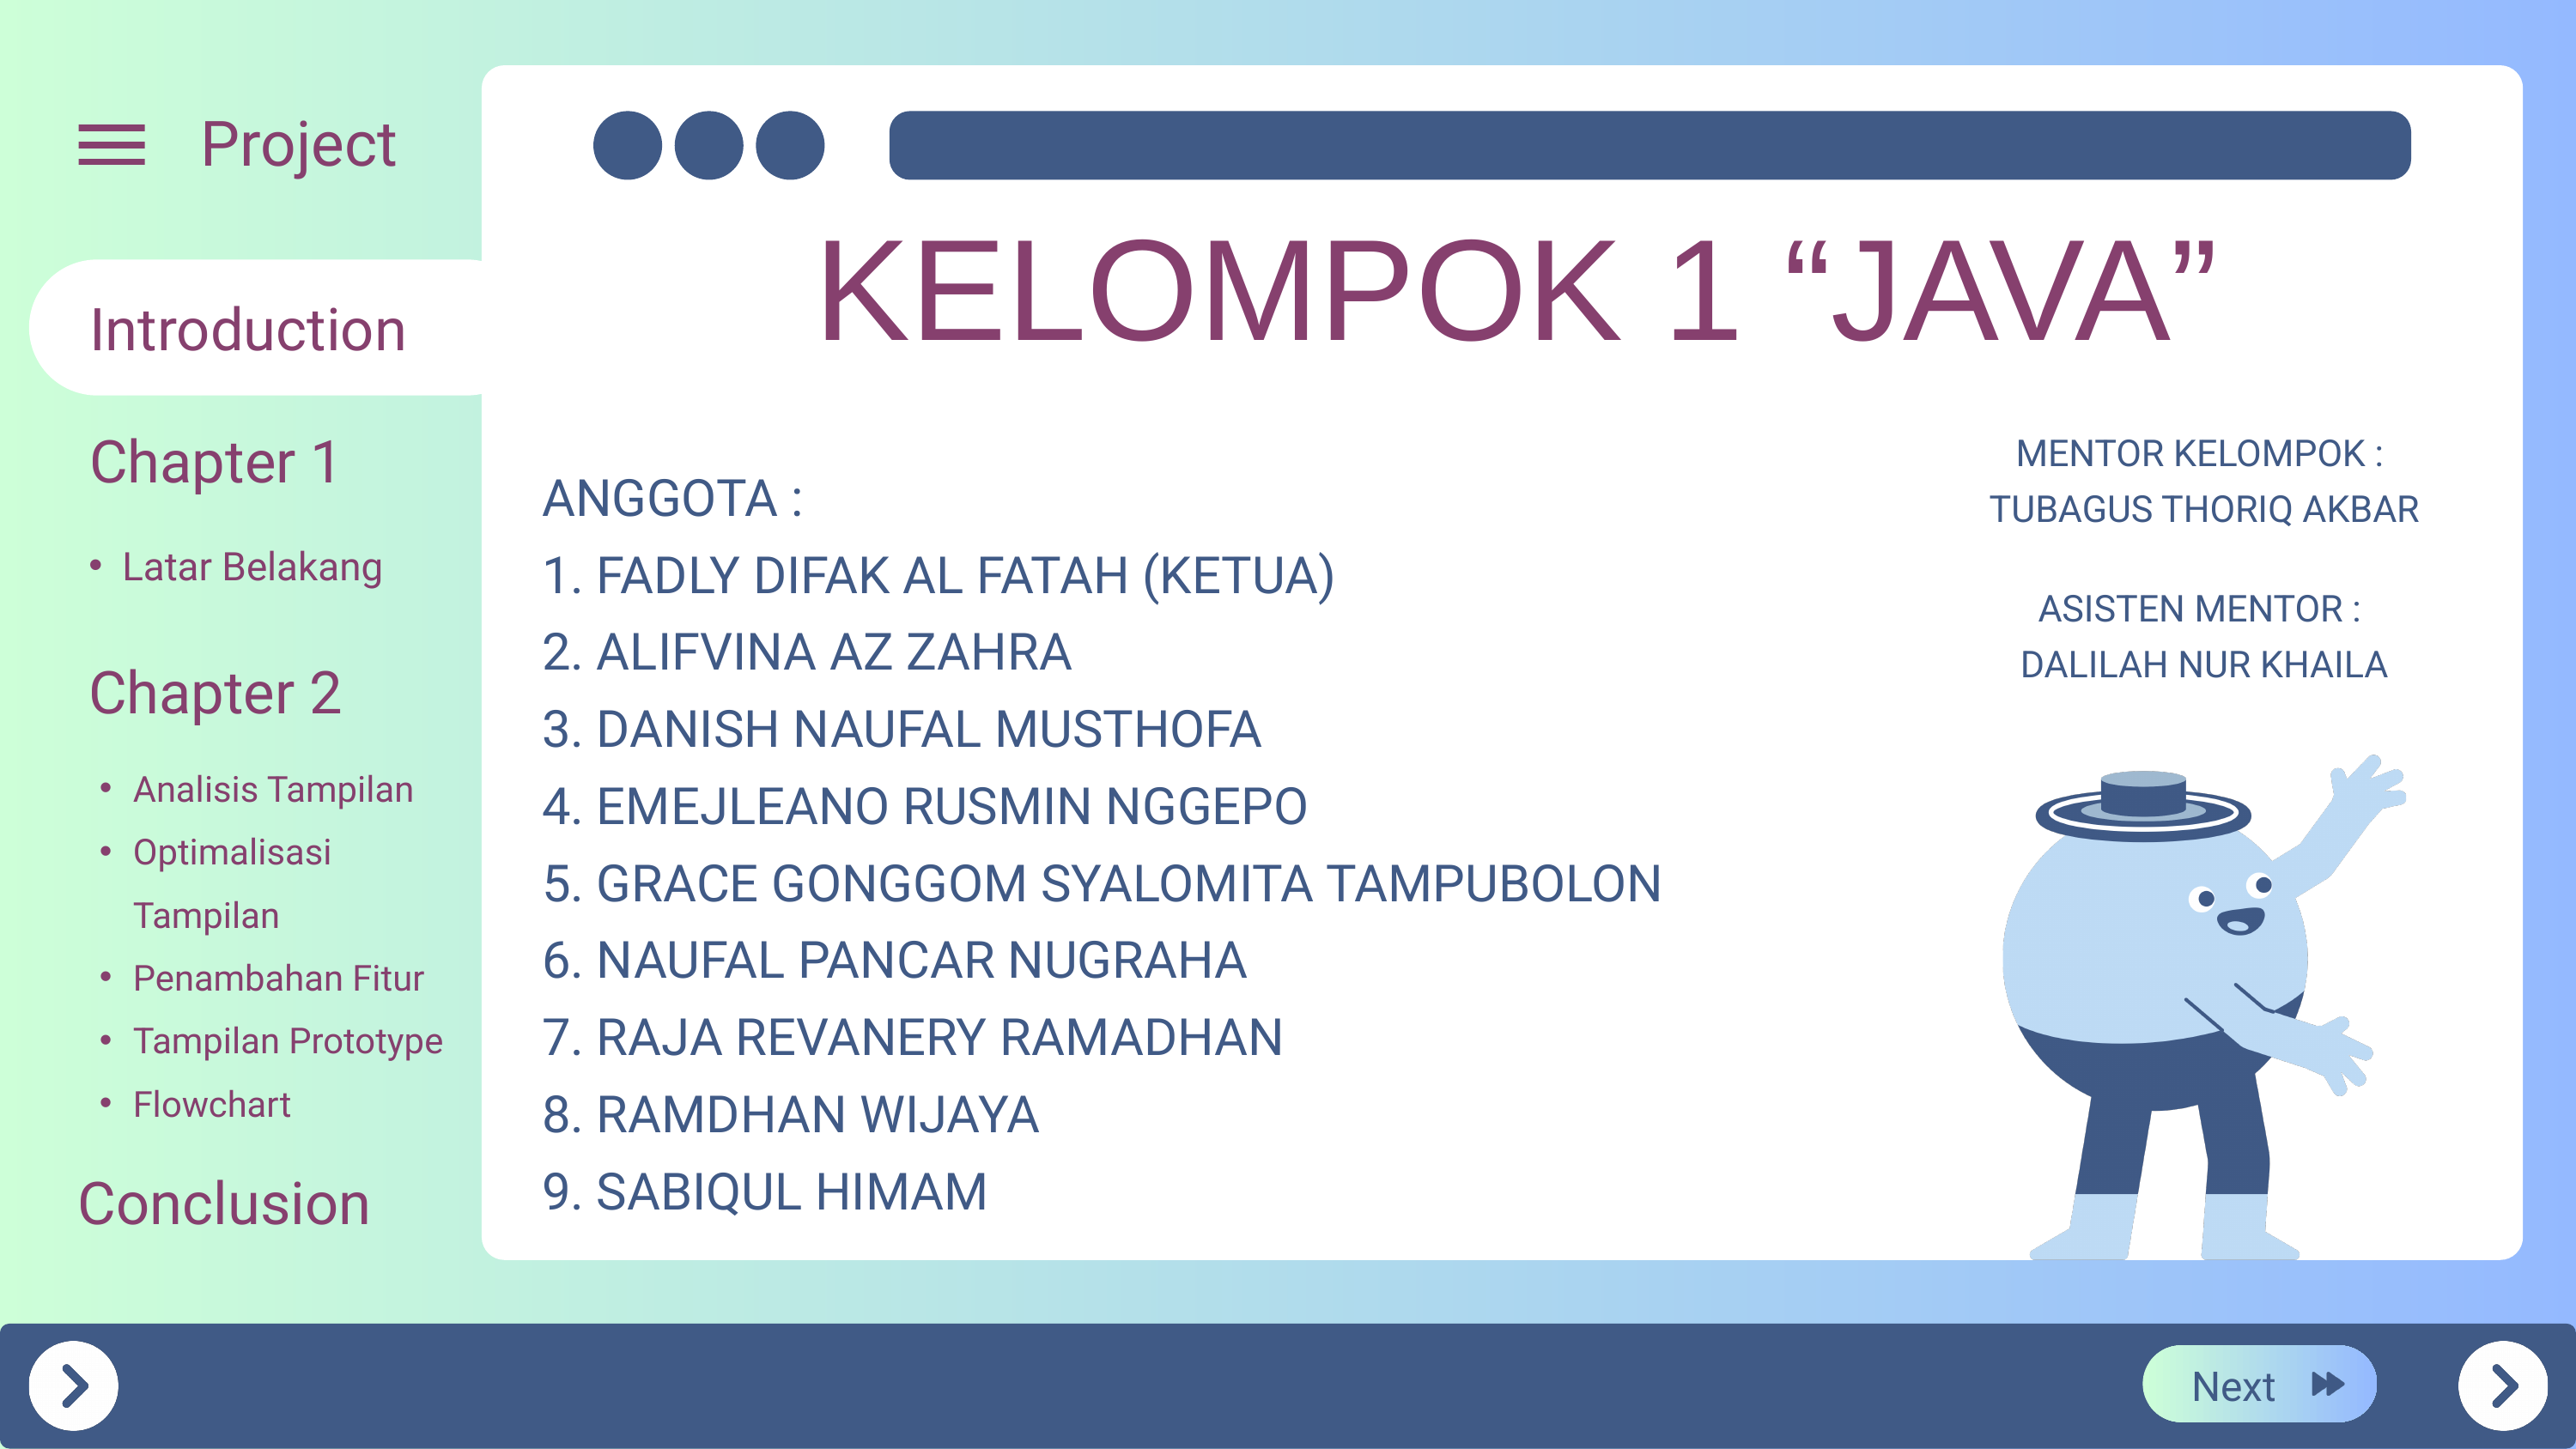

Project

KELOMPOK 1 “JAVA”

Introduction
MENTOR KELOMPOK :
TUBAGUS THORIQ AKBAR
Chapter 1
ANGGOTA :
1. FADLY DIFAK AL FATAH (KETUA)
2. ALIFVINA AZ ZAHRA
3. DANISH NAUFAL MUSTHOFA
4. EMEJLEANO RUSMIN NGGEPO
5. GRACE GONGGOM SYALOMITA TAMPUBOLON
6. NAUFAL PANCAR NUGRAHA
7. RAJA REVANERY RAMADHAN
8. RAMDHAN WIJAYA
9. SABIQUL HIMAM

Latar Belakang
ASISTEN MENTOR :
DALILAH NUR KHAILA
Chapter 2
Analisis Tampilan
Optimalisasi Tampilan
Penambahan Fitur
Tampilan Prototype
Flowchart

Conclusion

    Next